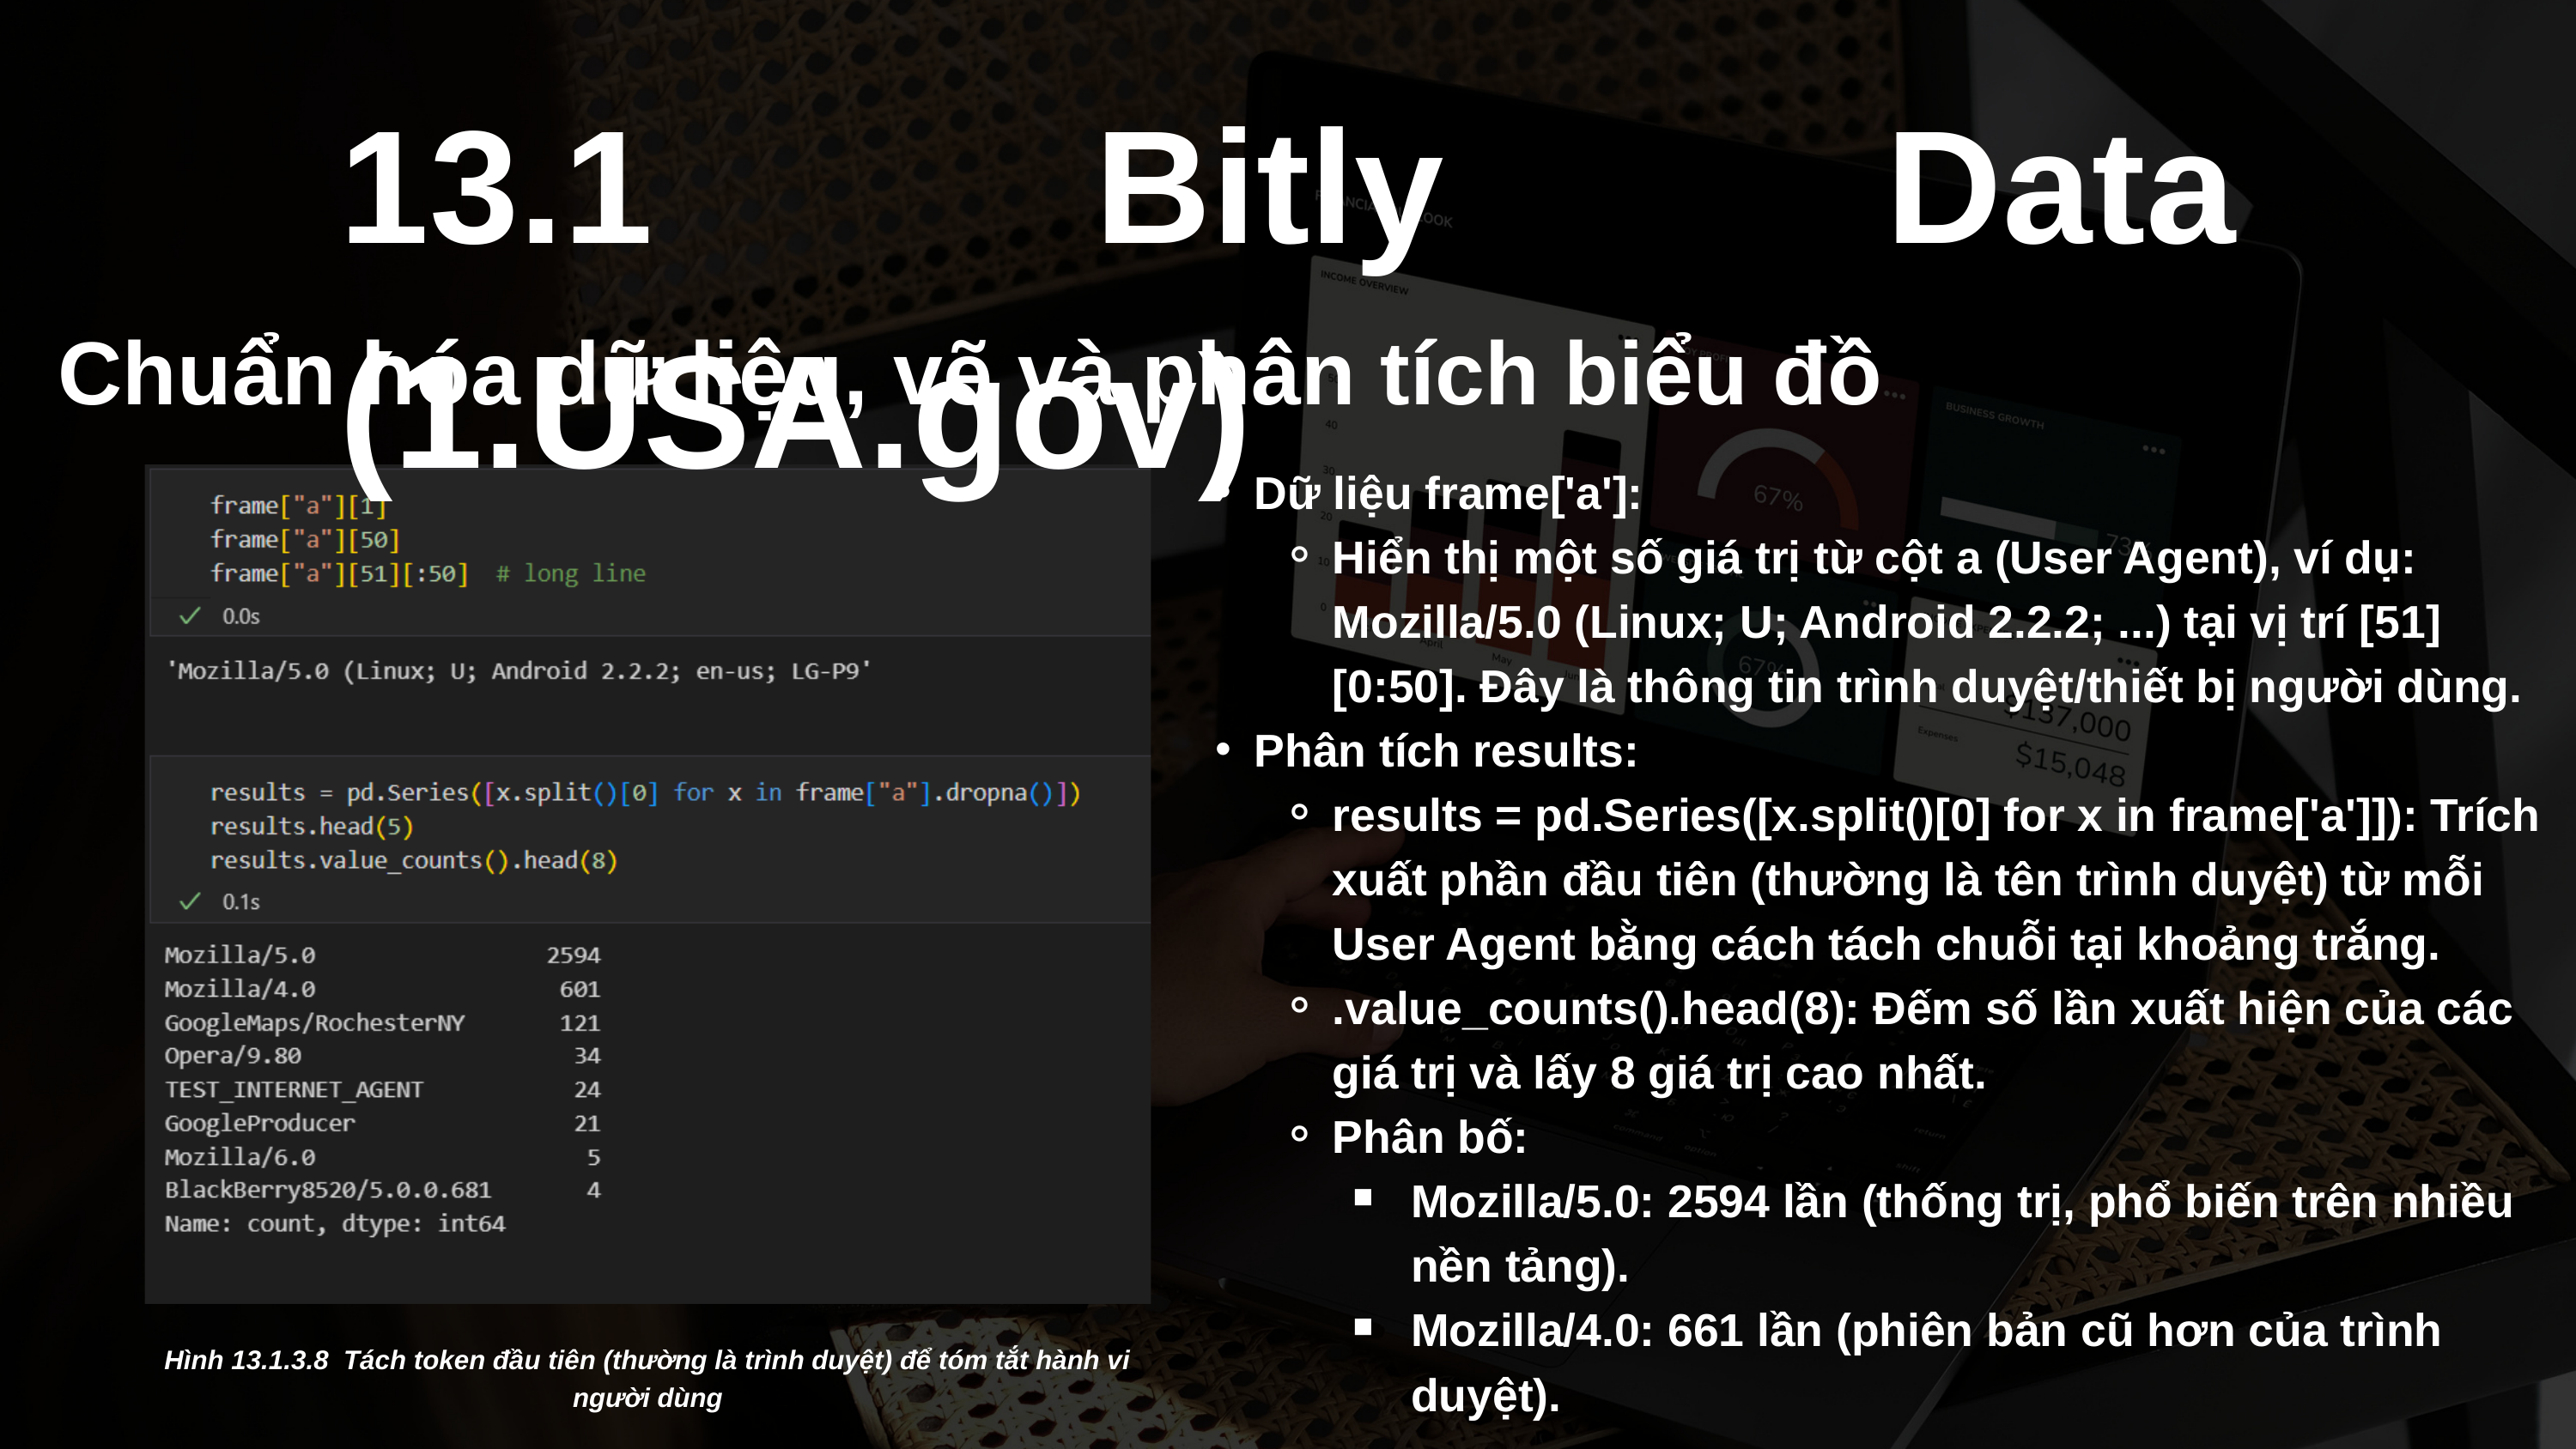

13.1 Bitly Data (1.USA.gov)
Chuẩn hóa dữ liệu, vẽ và phân tích biểu đồ
Dữ liệu frame['a']:
Hiển thị một số giá trị từ cột a (User Agent), ví dụ: Mozilla/5.0 (Linux; U; Android 2.2.2; ...) tại vị trí [51][0:50]. Đây là thông tin trình duyệt/thiết bị người dùng.
Phân tích results:
results = pd.Series([x.split()[0] for x in frame['a']]): Trích xuất phần đầu tiên (thường là tên trình duyệt) từ mỗi User Agent bằng cách tách chuỗi tại khoảng trắng.
.value_counts().head(8): Đếm số lần xuất hiện của các giá trị và lấy 8 giá trị cao nhất.
Phân bố:
Mozilla/5.0: 2594 lần (thống trị, phổ biến trên nhiều nền tảng).
Mozilla/4.0: 661 lần (phiên bản cũ hơn của trình duyệt).

Hình 13.1.3.8  Tách token đầu tiên (thường là trình duyệt) để tóm tắt hành vi người dùng